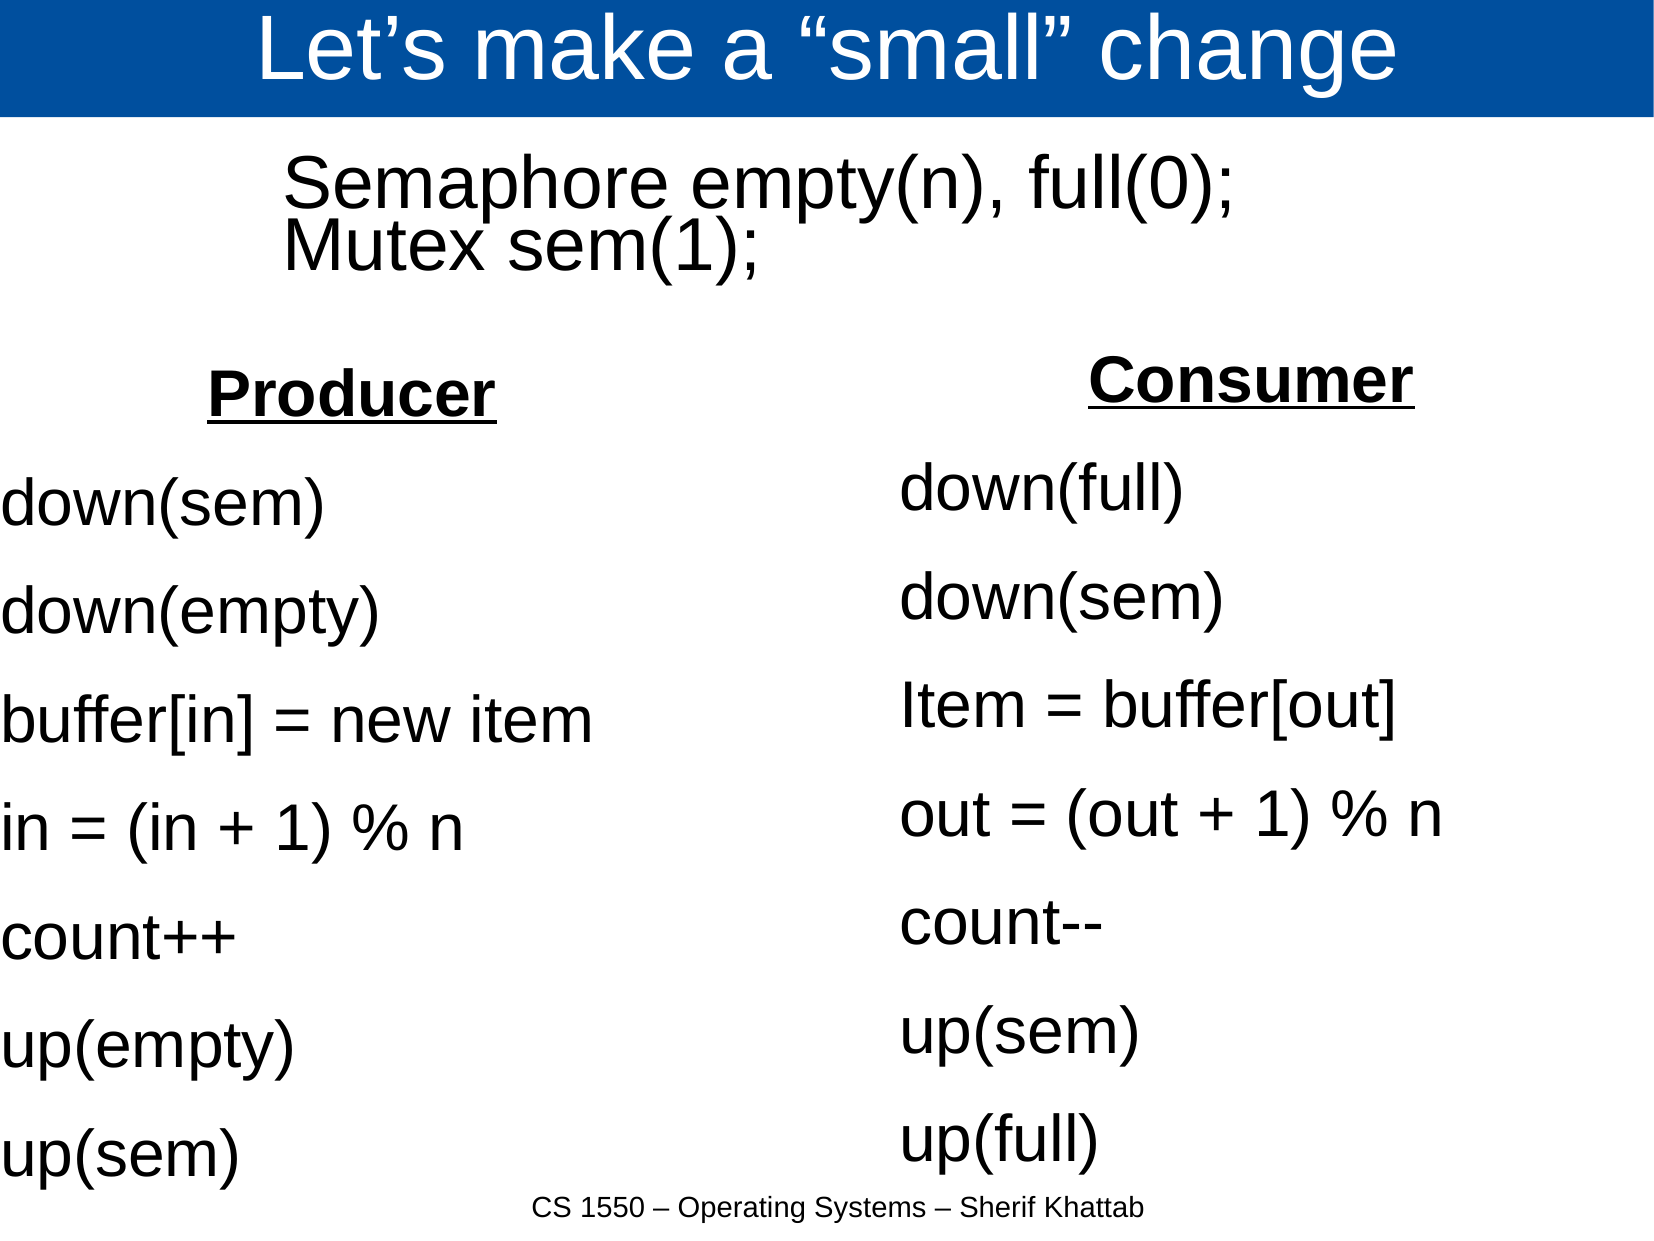

# Let’s make a “small” change
Semaphore empty(n), full(0);
Mutex sem(1);
Consumer
down(full)
down(sem)
Item = buffer[out]
out = (out + 1) % n
count--
up(sem)
up(full)

Producer
down(sem)
down(empty)
buffer[in] = new item
in = (in + 1) % n
count++
up(empty)
up(sem)

CS 1550 – Operating Systems – Sherif Khattab